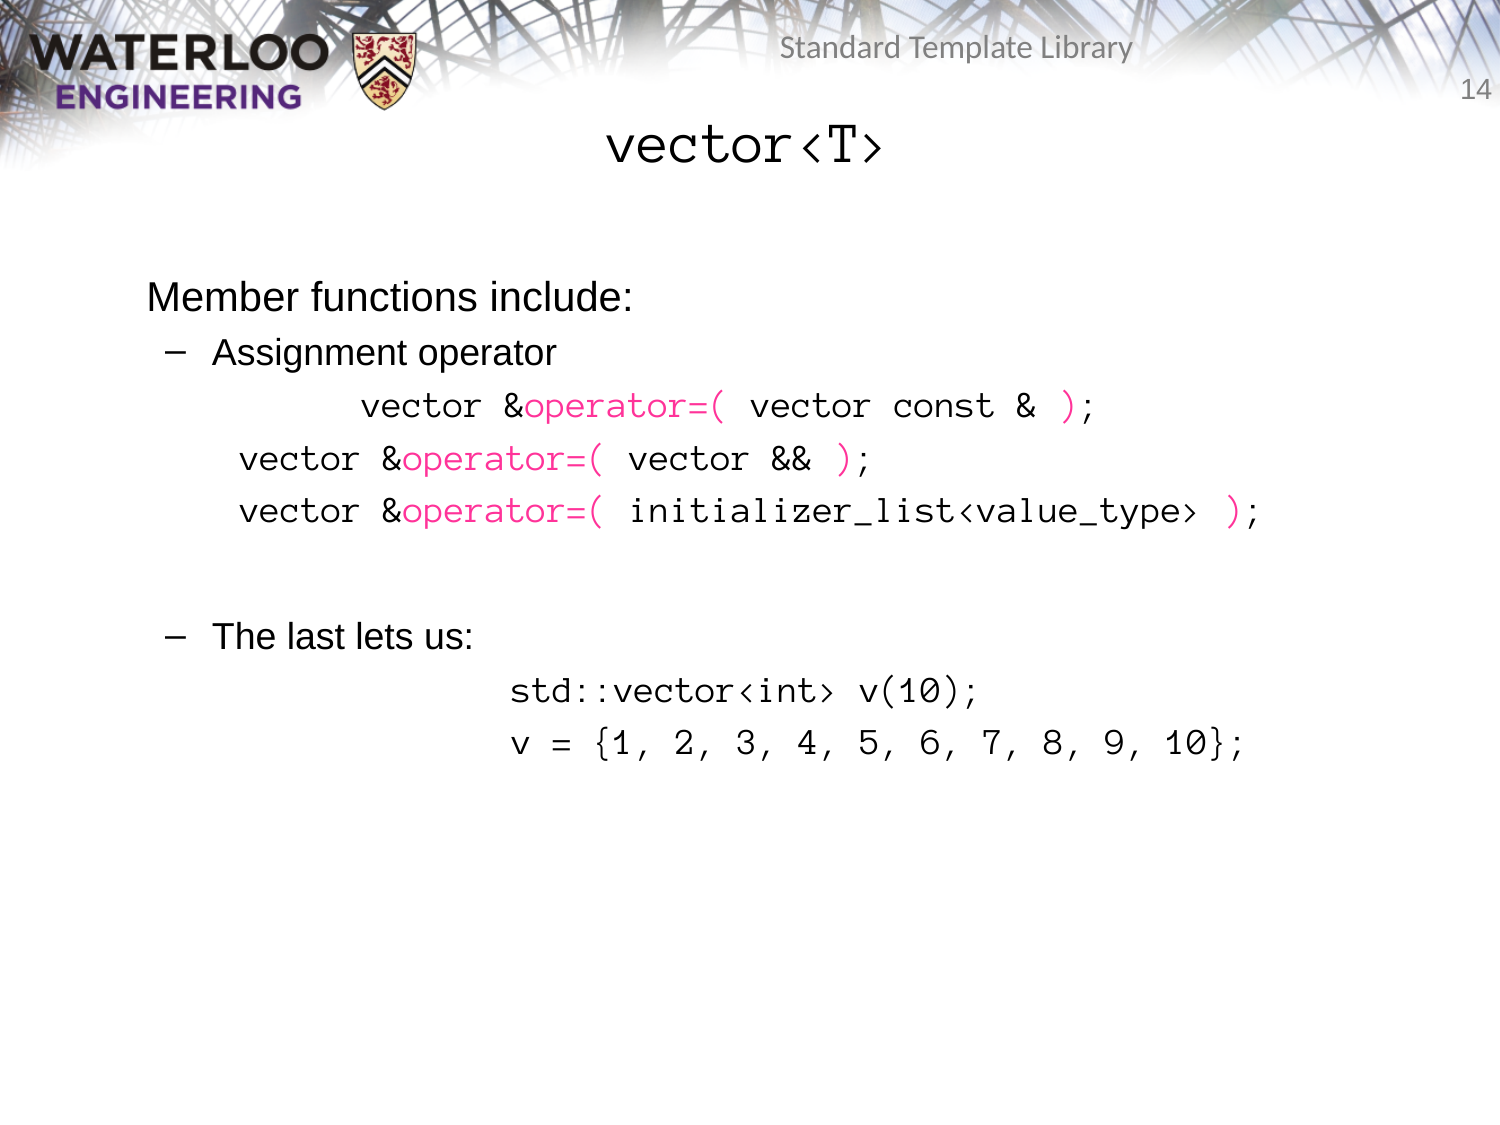

# vector<T>
	Member functions include:
Assignment operator
		vector &operator=( vector const & );
vector &operator=( vector && );
vector &operator=( initializer_list<value_type> );

The last lets us:
			std::vector<int> v(10);
			v = {1, 2, 3, 4, 5, 6, 7, 8, 9, 10};